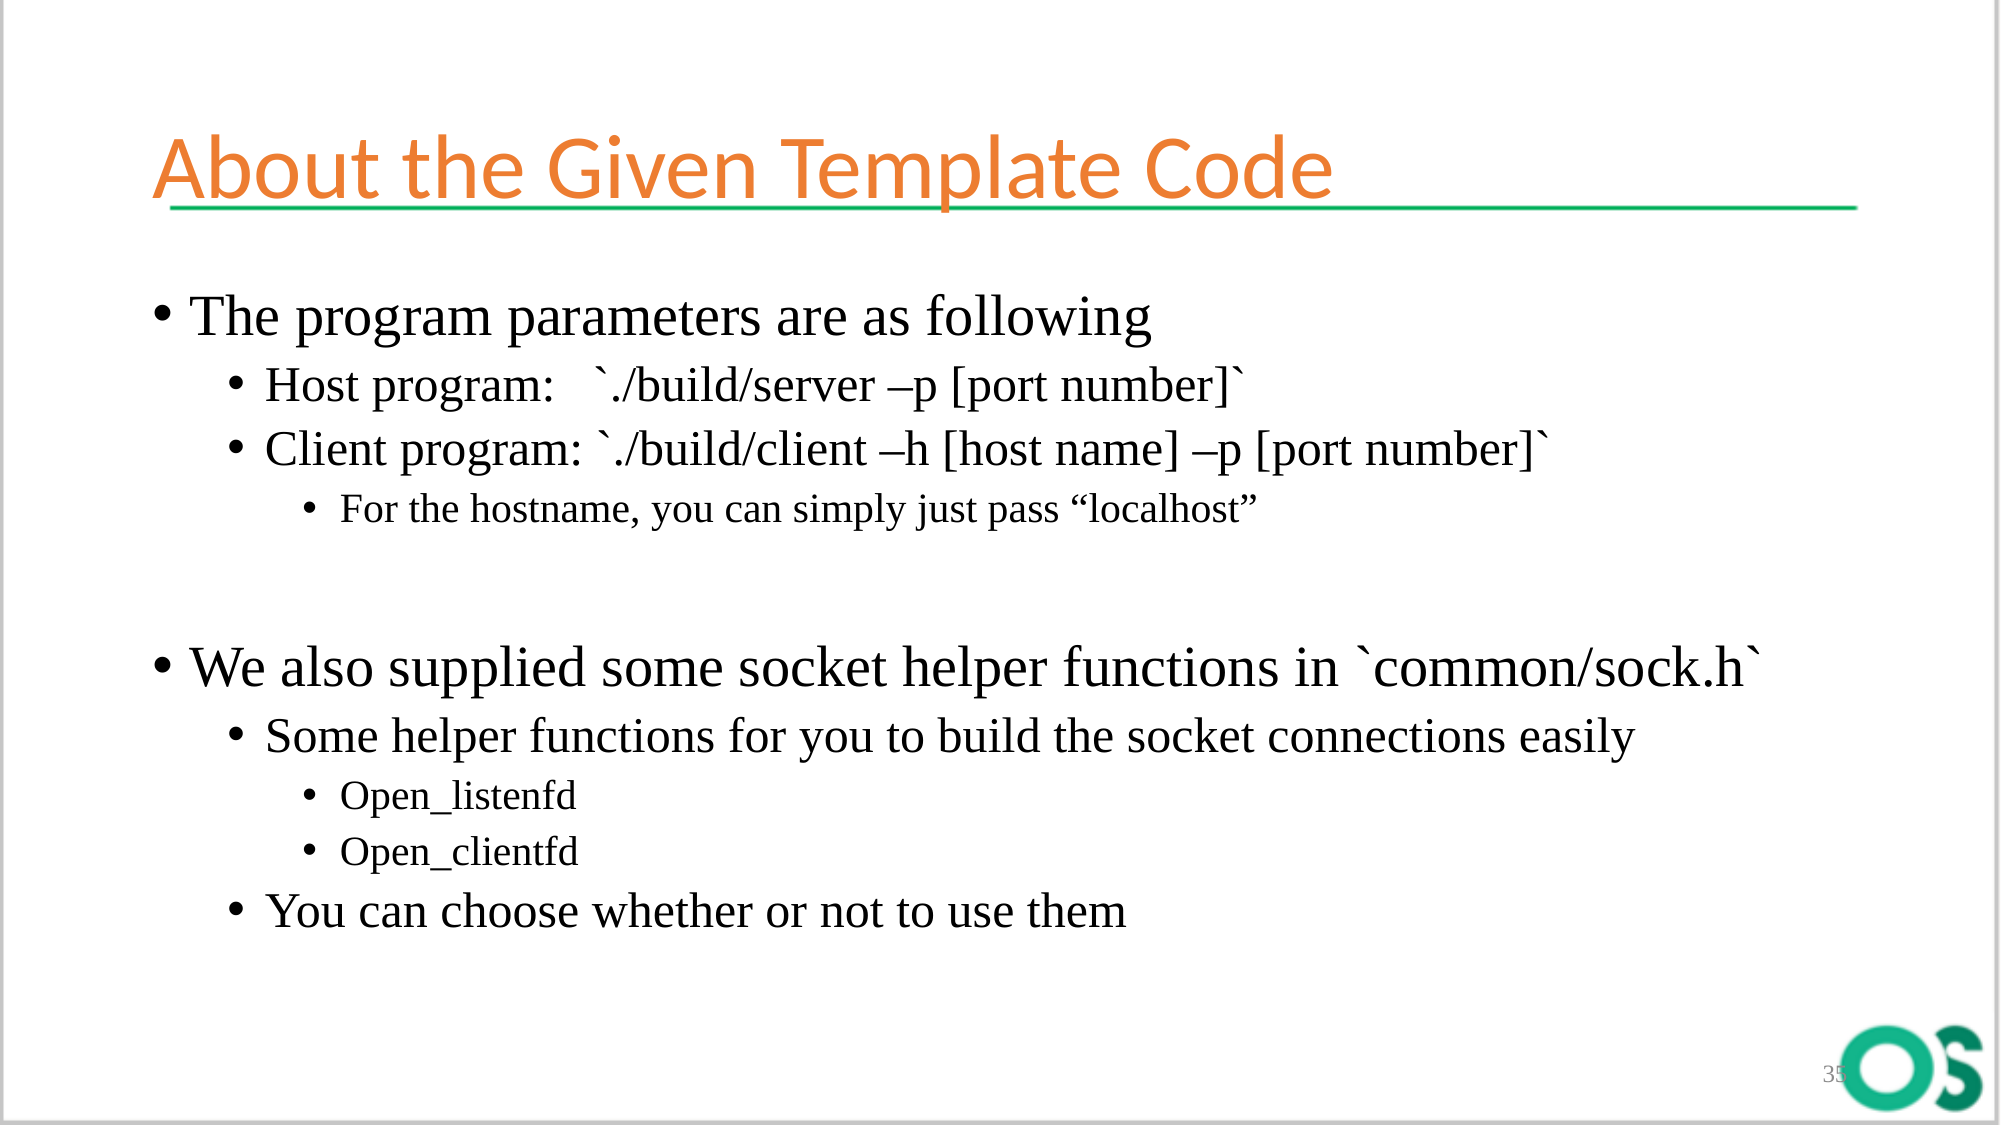

# About the Given Template Code
The program parameters are as following
Host program:   `./build/server –p [port number]`
Client program: `./build/client –h [host name] –p [port number]`
For the hostname, you can simply just pass “localhost”

We also supplied some socket helper functions in `common/sock.h`
Some helper functions for you to build the socket connections easily
Open_listenfd
Open_clientfd
You can choose whether or not to use them

35